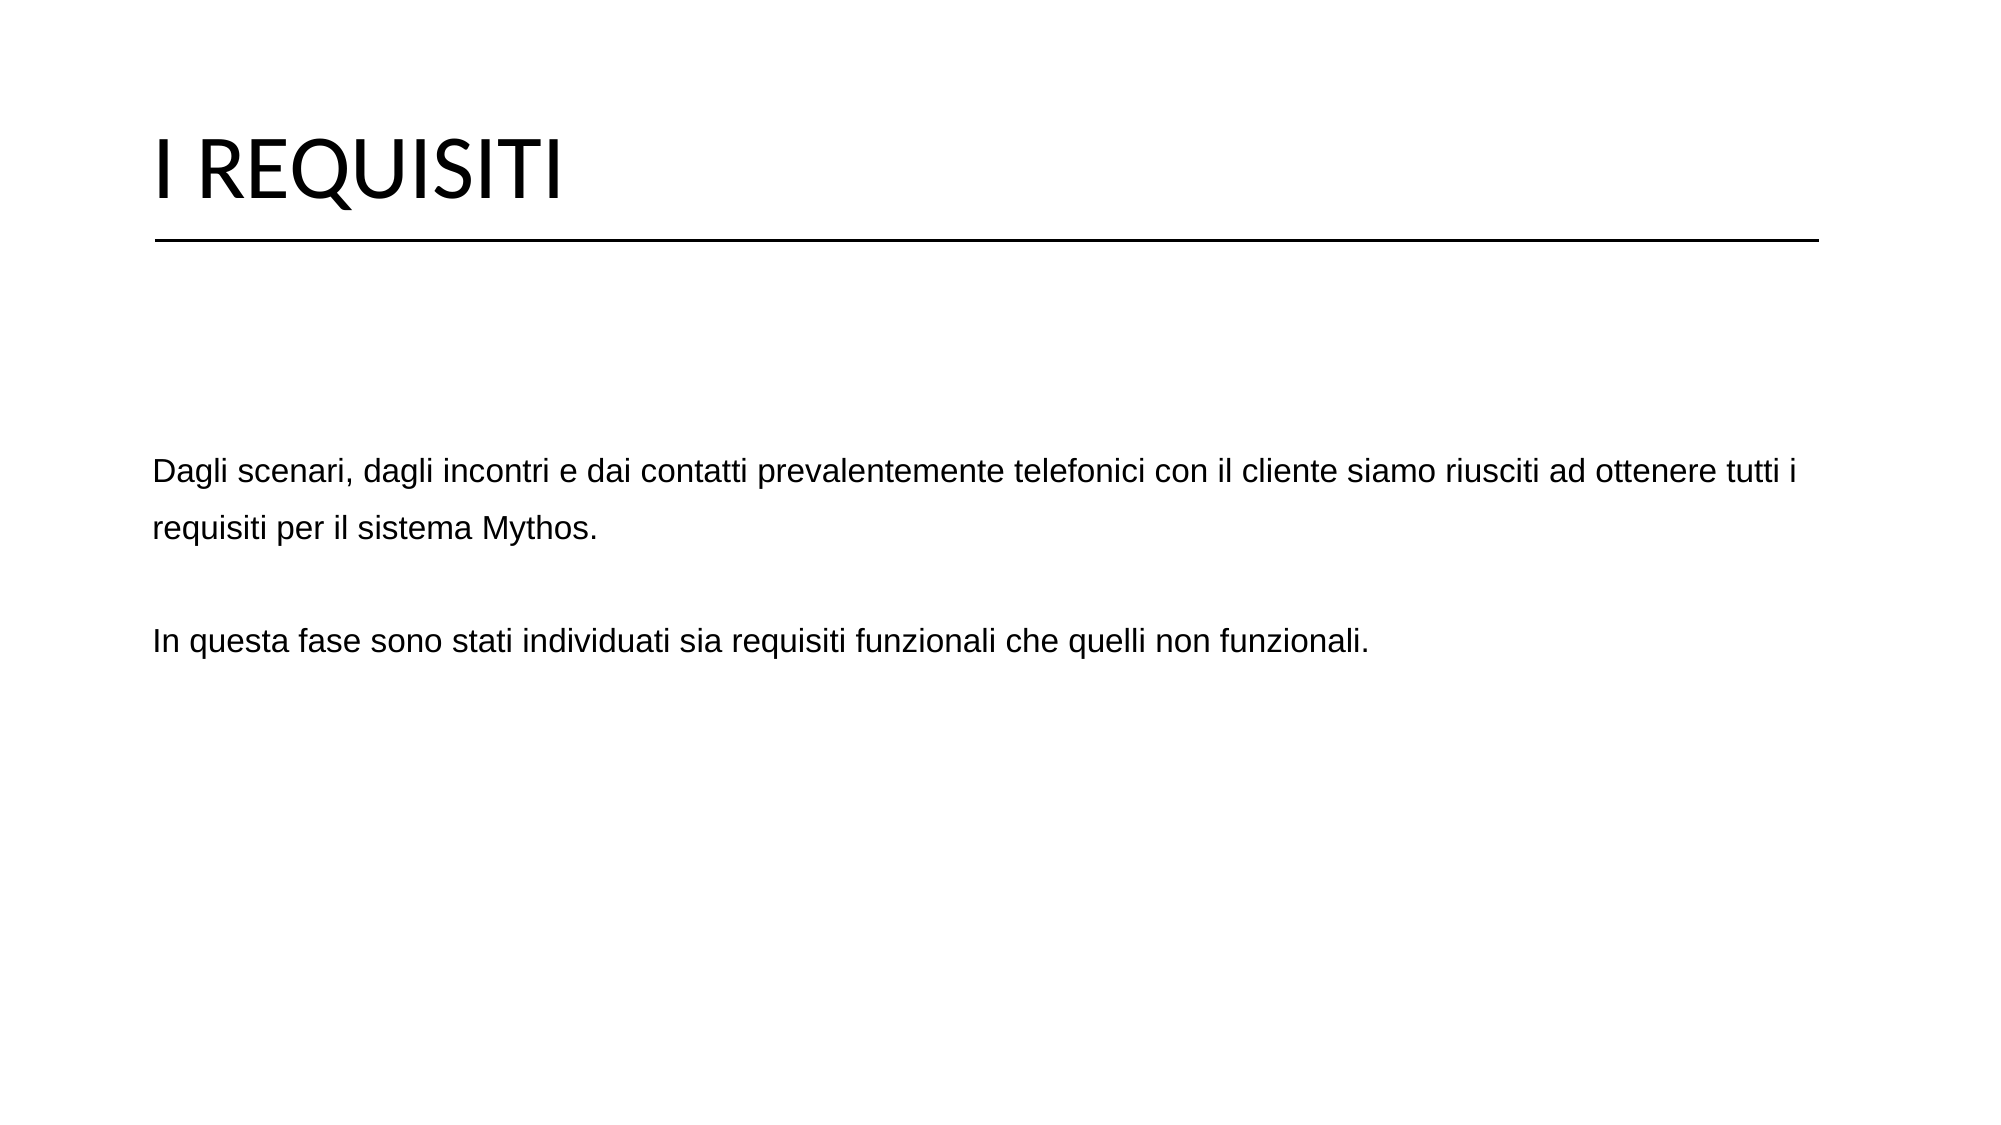

# I REQUISITI
Dagli scenari, dagli incontri e dai contatti prevalentemente telefonici con il cliente siamo riusciti ad ottenere tutti i
requisiti per il sistema Mythos.

In questa fase sono stati individuati sia requisiti funzionali che quelli non funzionali.